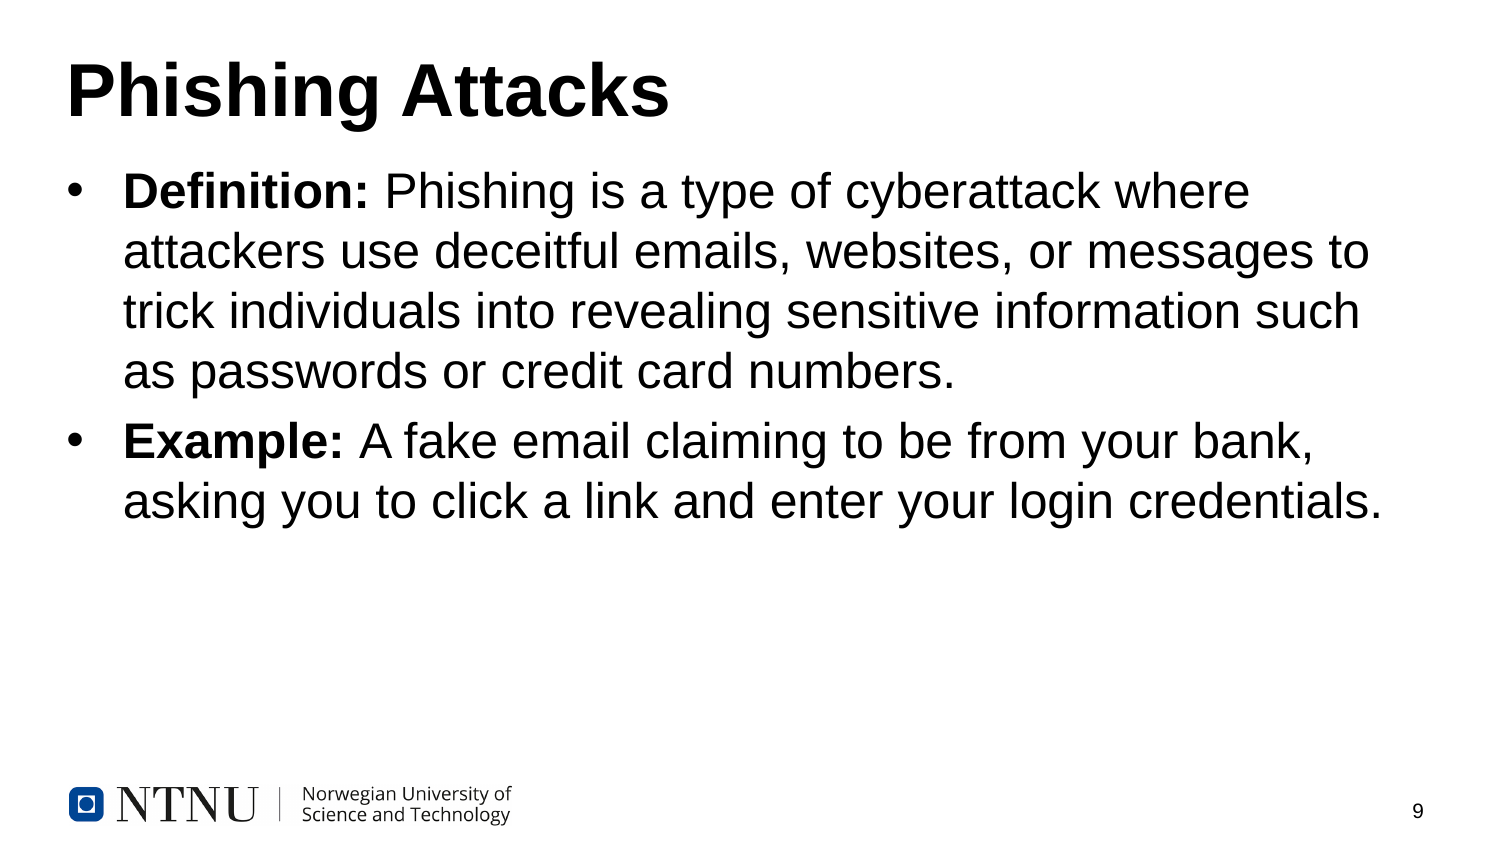

# Phishing Attacks
Definition: Phishing is a type of cyberattack where attackers use deceitful emails, websites, or messages to trick individuals into revealing sensitive information such as passwords or credit card numbers.
Example: A fake email claiming to be from your bank, asking you to click a link and enter your login credentials.